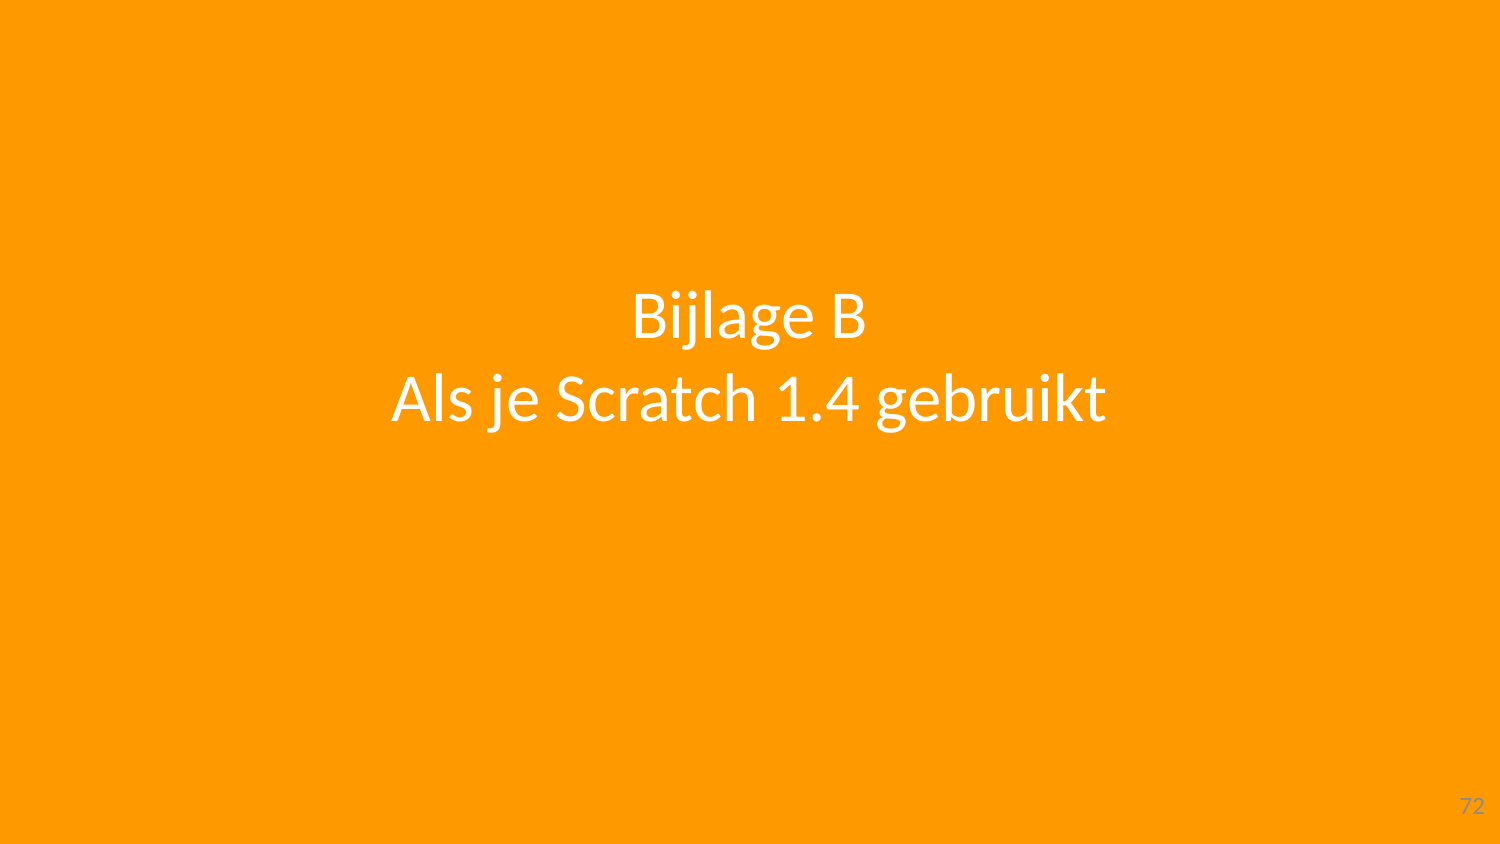

# Bijlage B Als je Scratch 1.4 gebruikt
72